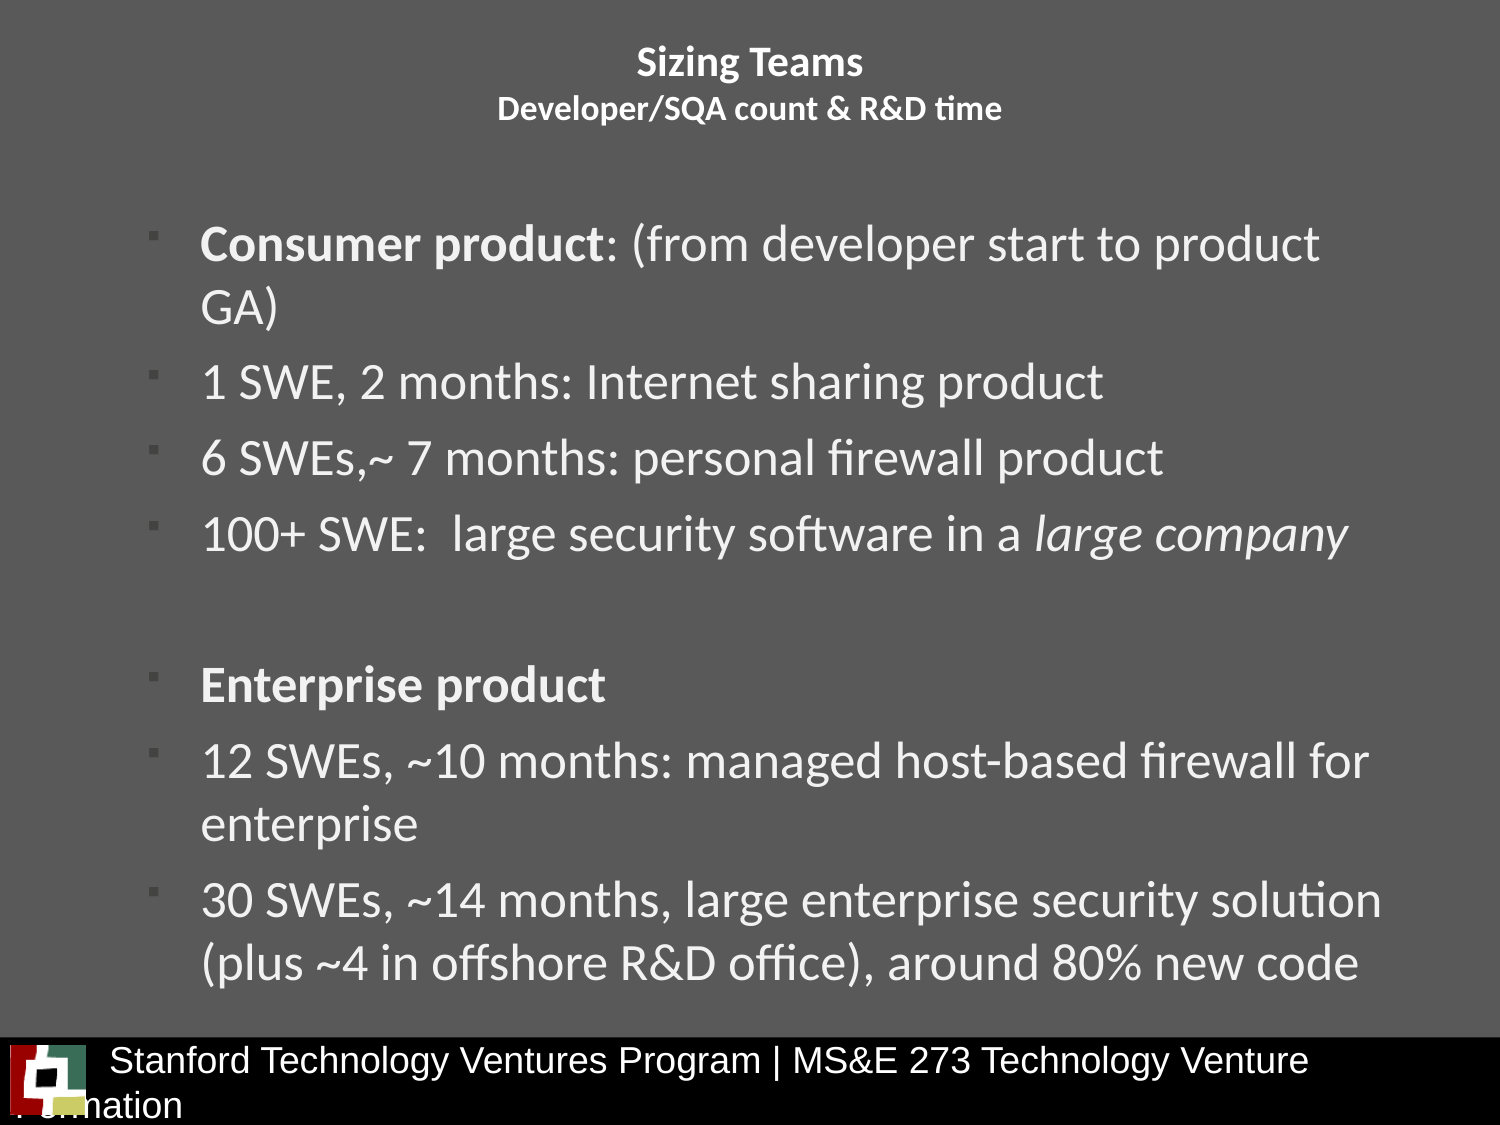

# Sizing Teams Developer/SQA count & R&D time
Consumer product: (from developer start to product GA)
1 SWE, 2 months: Internet sharing product
6 SWEs,~ 7 months: personal firewall product
100+ SWE:  large security software in a large company

Enterprise product
12 SWEs, ~10 months: managed host-based firewall for enterprise
30 SWEs, ~14 months, large enterprise security solution (plus ~4 in offshore R&D office), around 80% new code